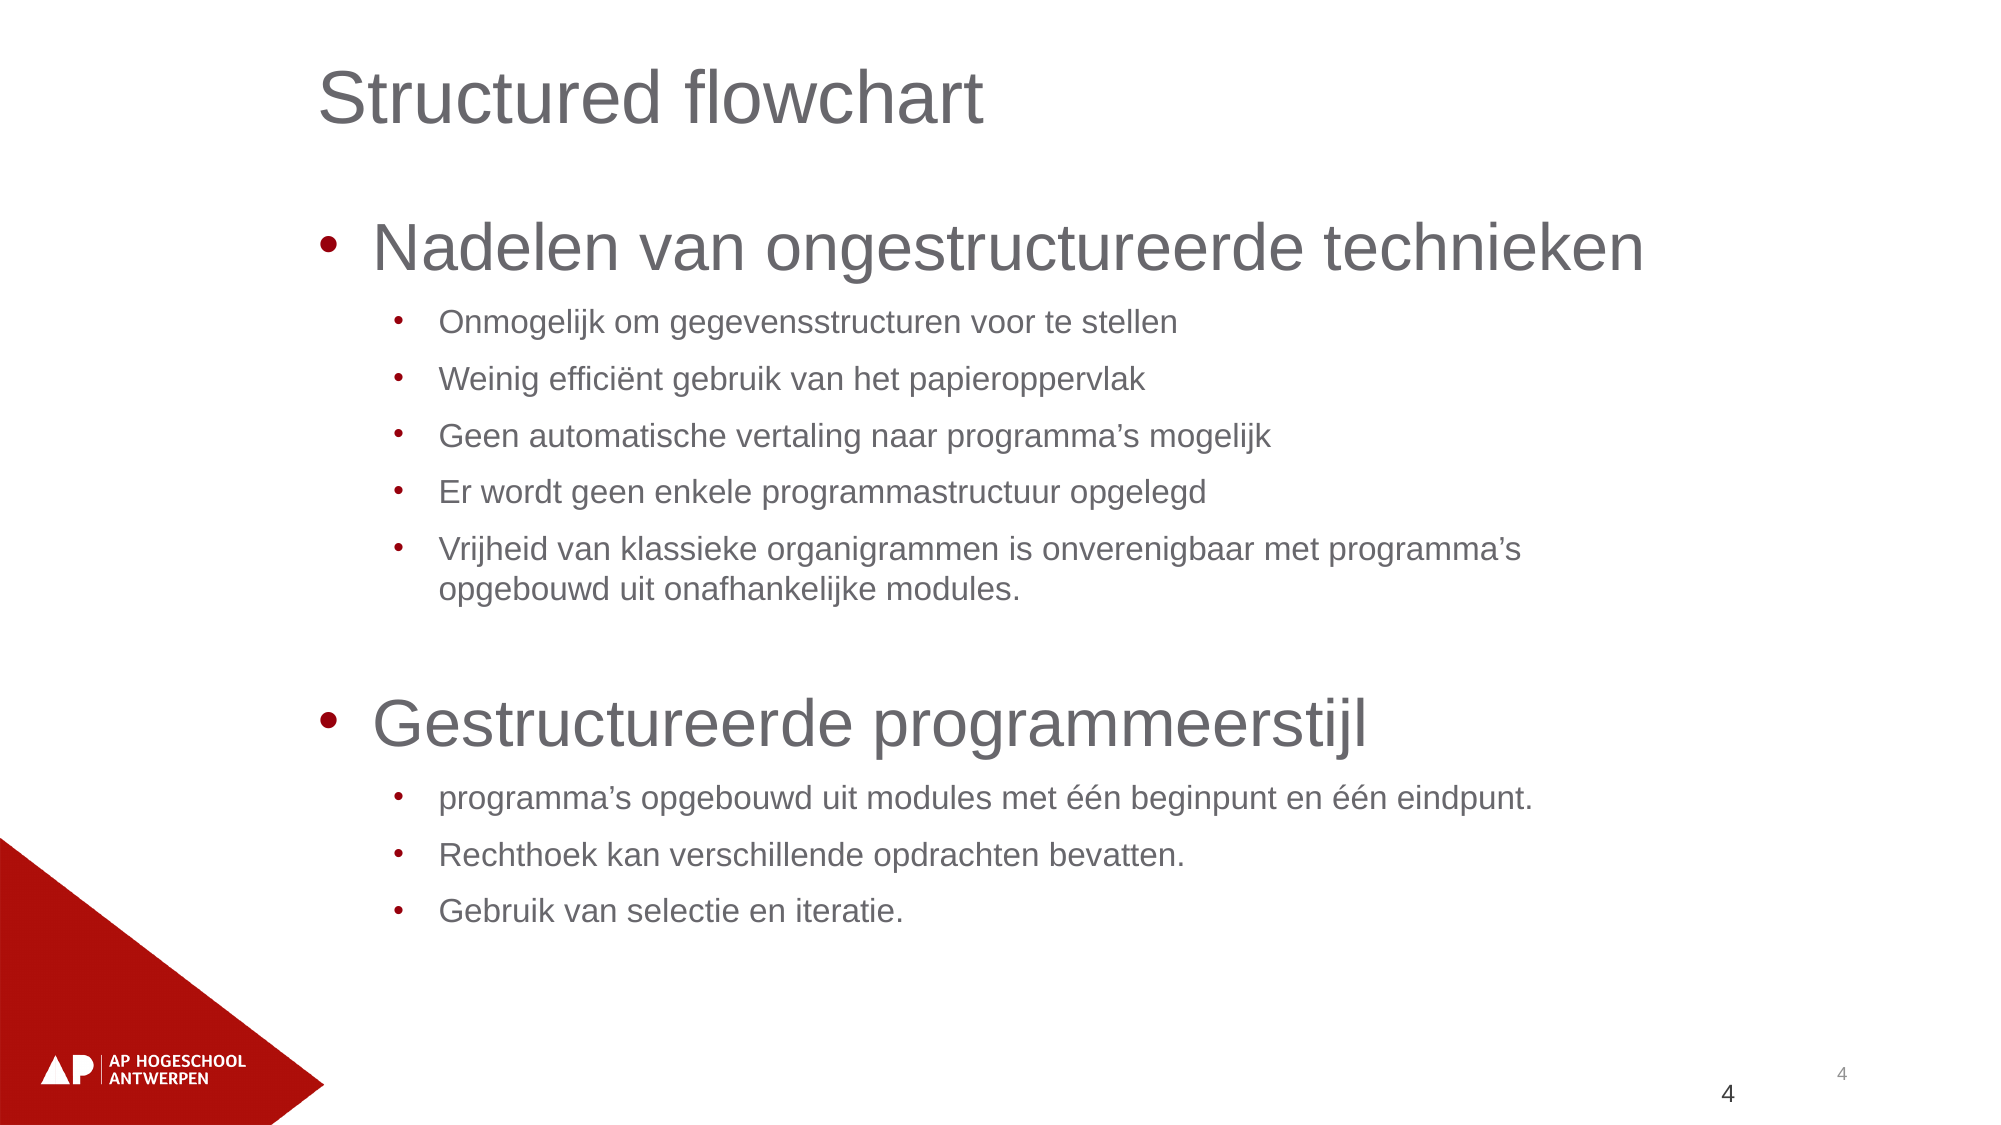

Structured flowchart
Nadelen van ongestructureerde technieken
Onmogelijk om gegevensstructuren voor te stellen
Weinig efficiënt gebruik van het papieroppervlak
Geen automatische vertaling naar programma’s mogelijk
Er wordt geen enkele programmastructuur opgelegd
Vrijheid van klassieke organigrammen is onverenigbaar met programma’s opgebouwd uit onafhankelijke modules.

Gestructureerde programmeerstijl
programma’s opgebouwd uit modules met één beginpunt en één eindpunt.
Rechthoek kan verschillende opdrachten bevatten.
Gebruik van selectie en iteratie.

4
4